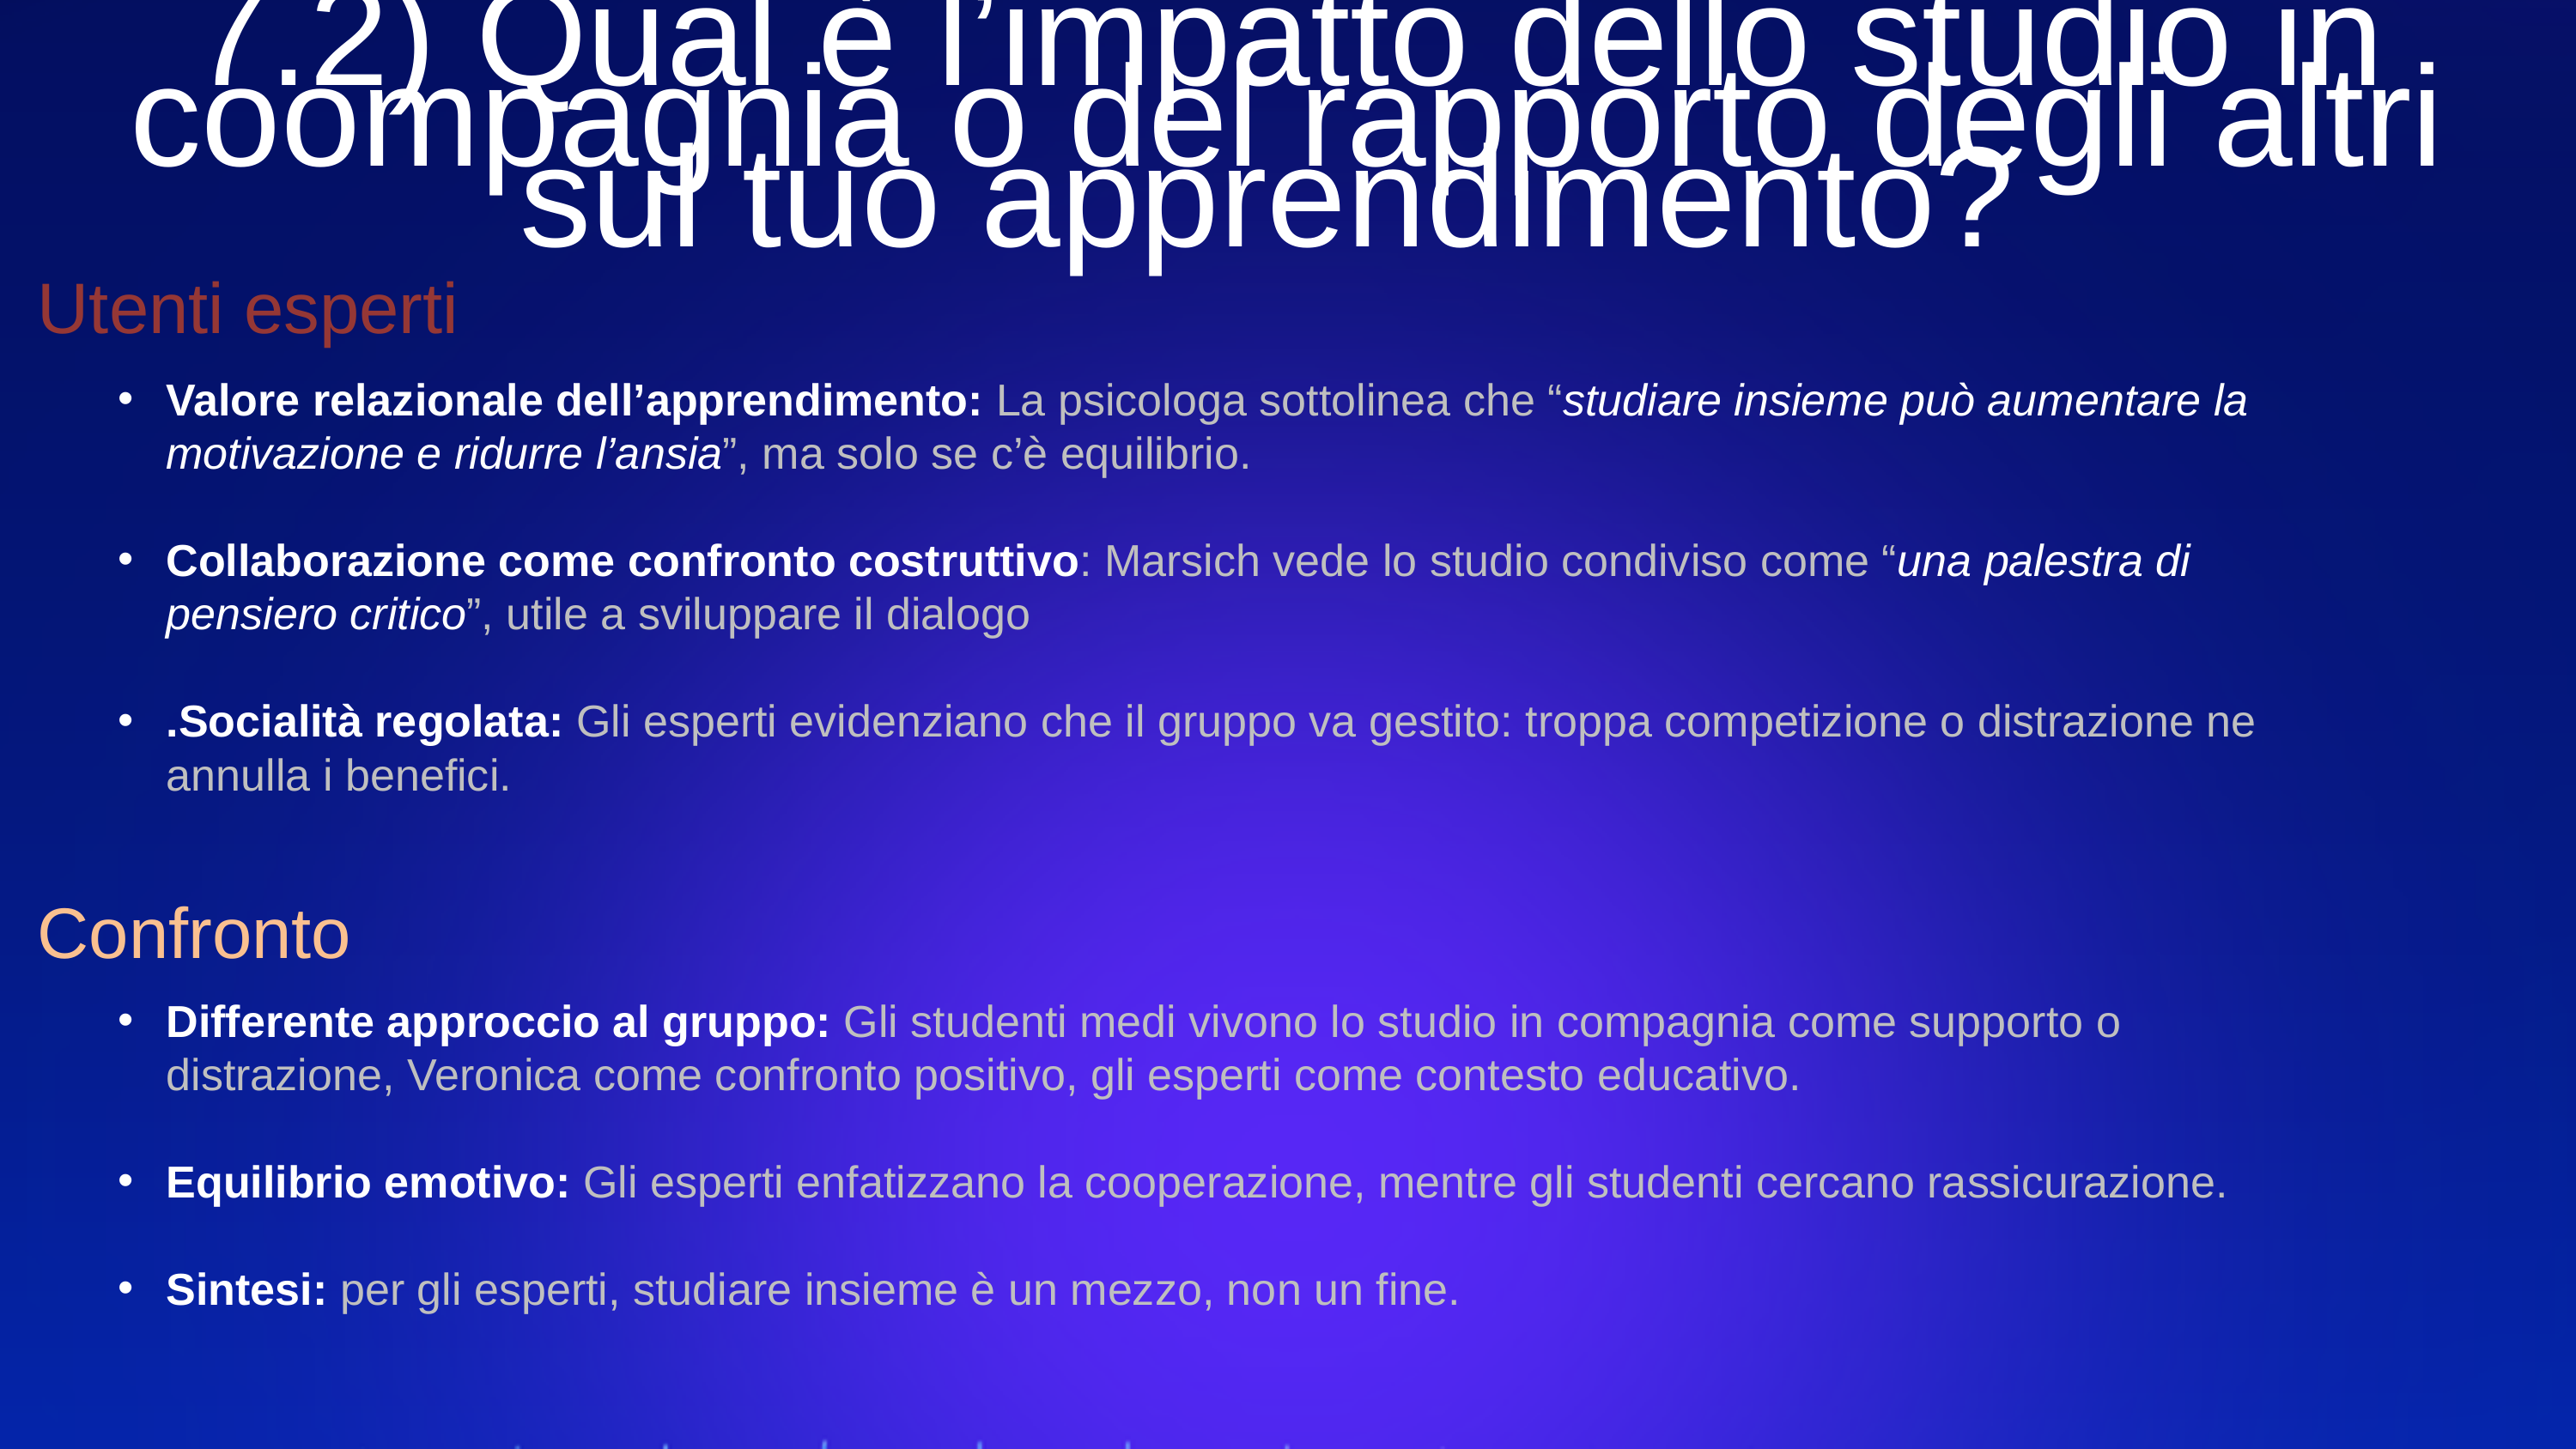

7.2) Qual è l’impatto dello studio in coompagnia o del rapporto degli altri sul tuo apprendimento?
Utenti esperti
Valore relazionale dell’apprendimento: La psicologa sottolinea che “studiare insieme può aumentare la motivazione e ridurre l’ansia”, ma solo se c’è equilibrio.

Collaborazione come confronto costruttivo: Marsich vede lo studio condiviso come “una palestra di pensiero critico”, utile a sviluppare il dialogo

.Socialità regolata: Gli esperti evidenziano che il gruppo va gestito: troppa competizione o distrazione ne annulla i benefici.
Confronto
Differente approccio al gruppo: Gli studenti medi vivono lo studio in compagnia come supporto o distrazione, Veronica come confronto positivo, gli esperti come contesto educativo.

Equilibrio emotivo: Gli esperti enfatizzano la cooperazione, mentre gli studenti cercano rassicurazione.

Sintesi: per gli esperti, studiare insieme è un mezzo, non un fine.